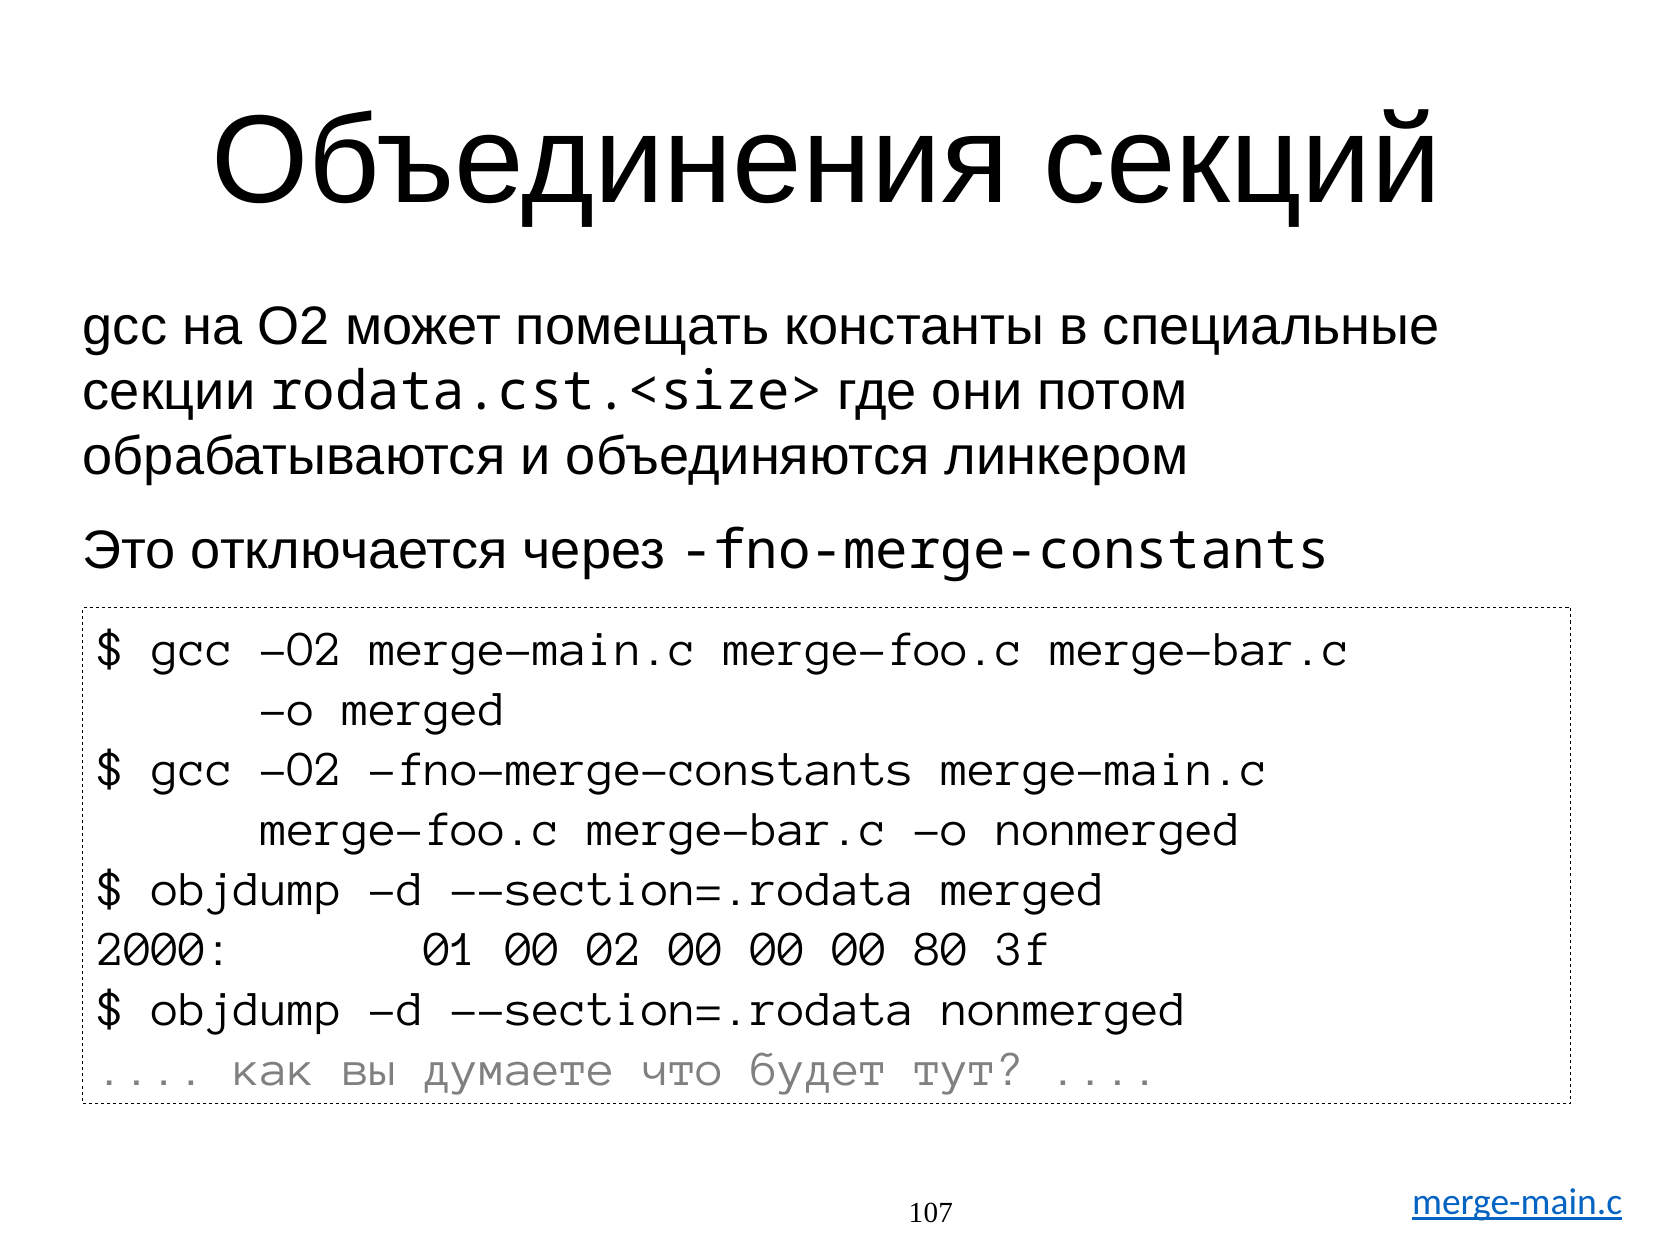

Объединения секций
gcc на O2 может помещать константы в специальные секции rodata.cst.<size> где они потом обрабатываются и объединяются линкером
Это отключается через -fno-merge-constants
$ gcc -O2 merge-main.c merge-foo.c merge-bar.c
      -o merged
$ gcc -O2 -fno-merge-constants merge-main.c
      merge-foo.c merge-bar.c -o nonmerged
$ objdump -d --section=.rodata merged
2000:       01 00 02 00 00 00 80 3f
$ objdump -d --section=.rodata nonmerged
.... как вы думаете что будет тут? ....
merge-main.c
107